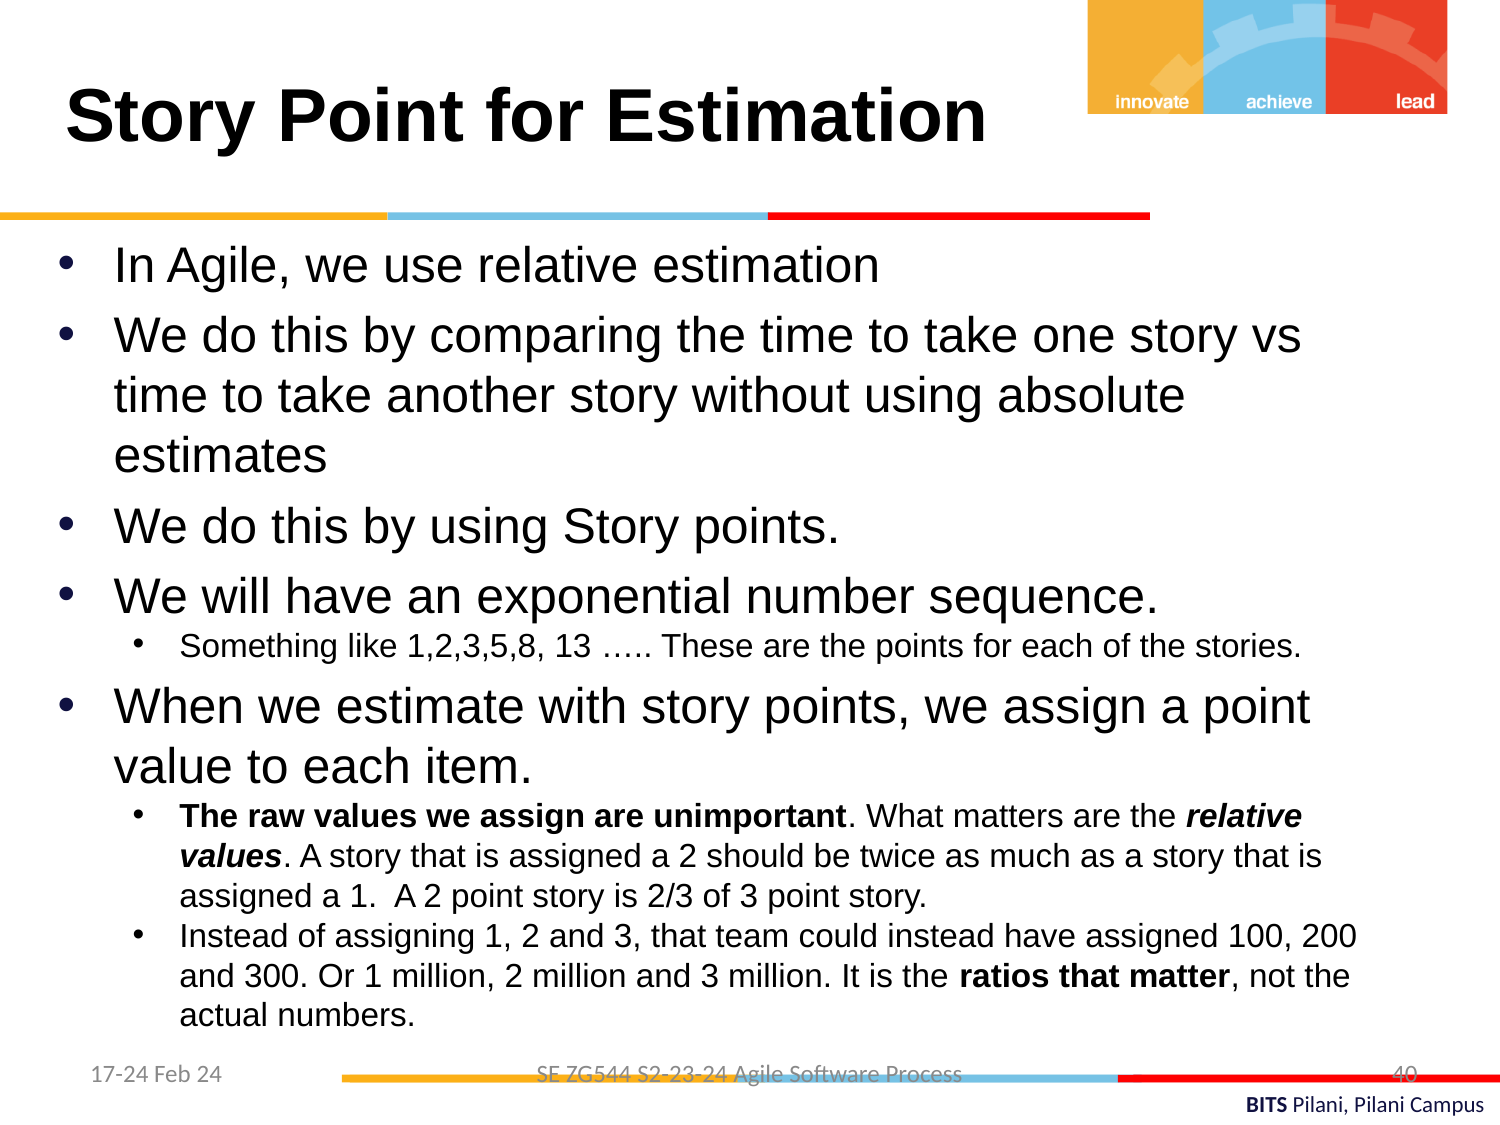

Story Point for Estimation
In Agile, we use relative estimation
We do this by comparing the time to take one story vs time to take another story without using absolute estimates
We do this by using Story points.
We will have an exponential number sequence.
Something like 1,2,3,5,8, 13 ….. These are the points for each of the stories.
When we estimate with story points, we assign a point value to each item.
The raw values we assign are unimportant. What matters are the relative values. A story that is assigned a 2 should be twice as much as a story that is assigned a 1.  A 2 point story is 2/3 of 3 point story.
Instead of assigning 1, 2 and 3, that team could instead have assigned 100, 200 and 300. Or 1 million, 2 million and 3 million. It is the ratios that matter, not the actual numbers.
17-24 Feb 24
SE ZG544 S2-23-24 Agile Software Process
40